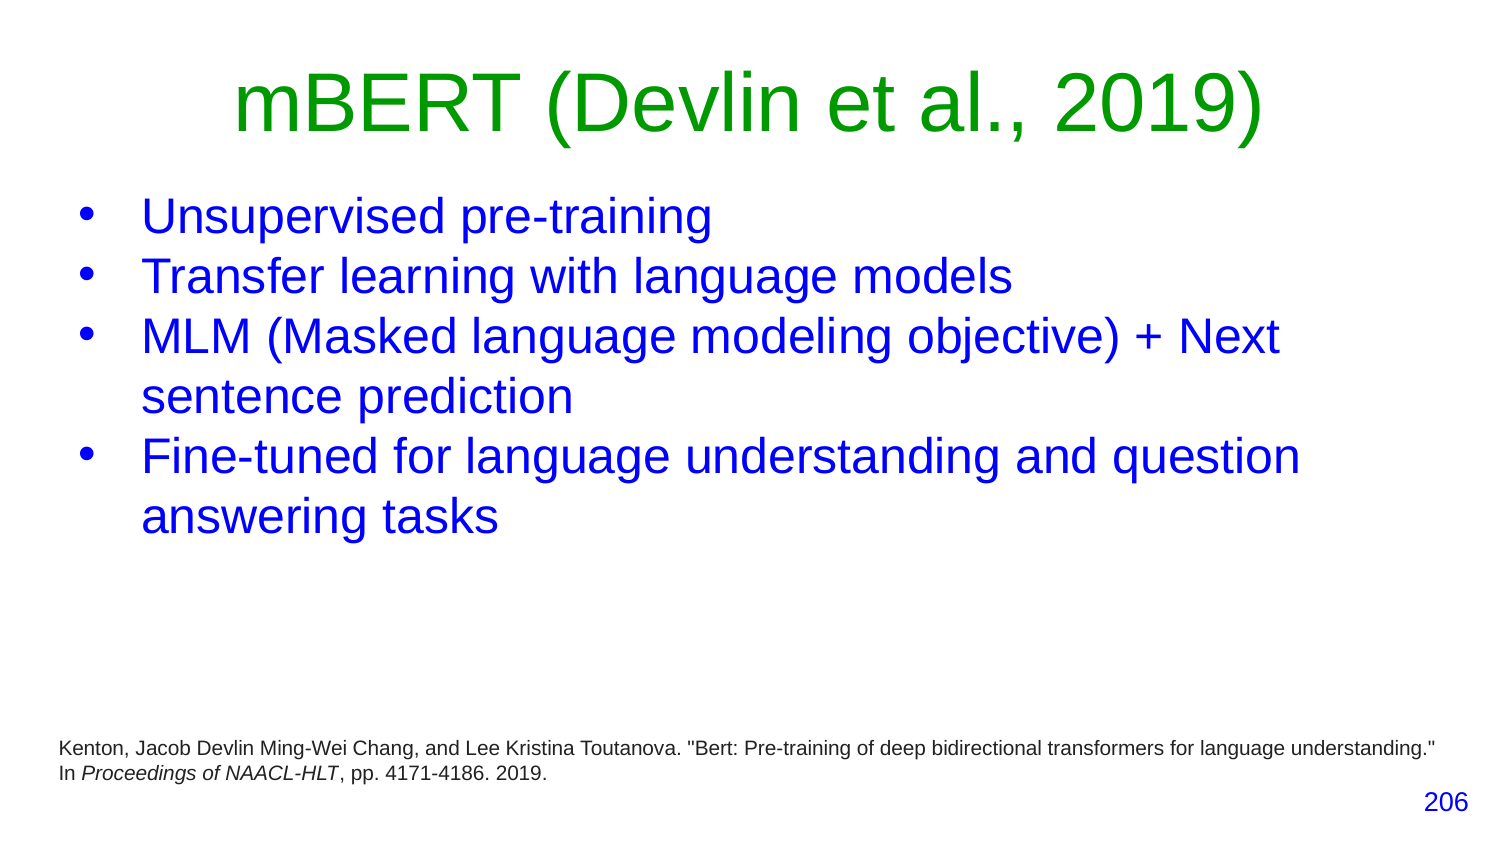

# mBERT (Devlin et al., 2019)
Unsupervised pre-training
Transfer learning with language models
MLM (Masked language modeling objective) + Next sentence prediction
Fine-tuned for language understanding and question answering tasks
Kenton, Jacob Devlin Ming-Wei Chang, and Lee Kristina Toutanova. "Bert: Pre-training of deep bidirectional transformers for language understanding." In Proceedings of NAACL-HLT, pp. 4171-4186. 2019.
206